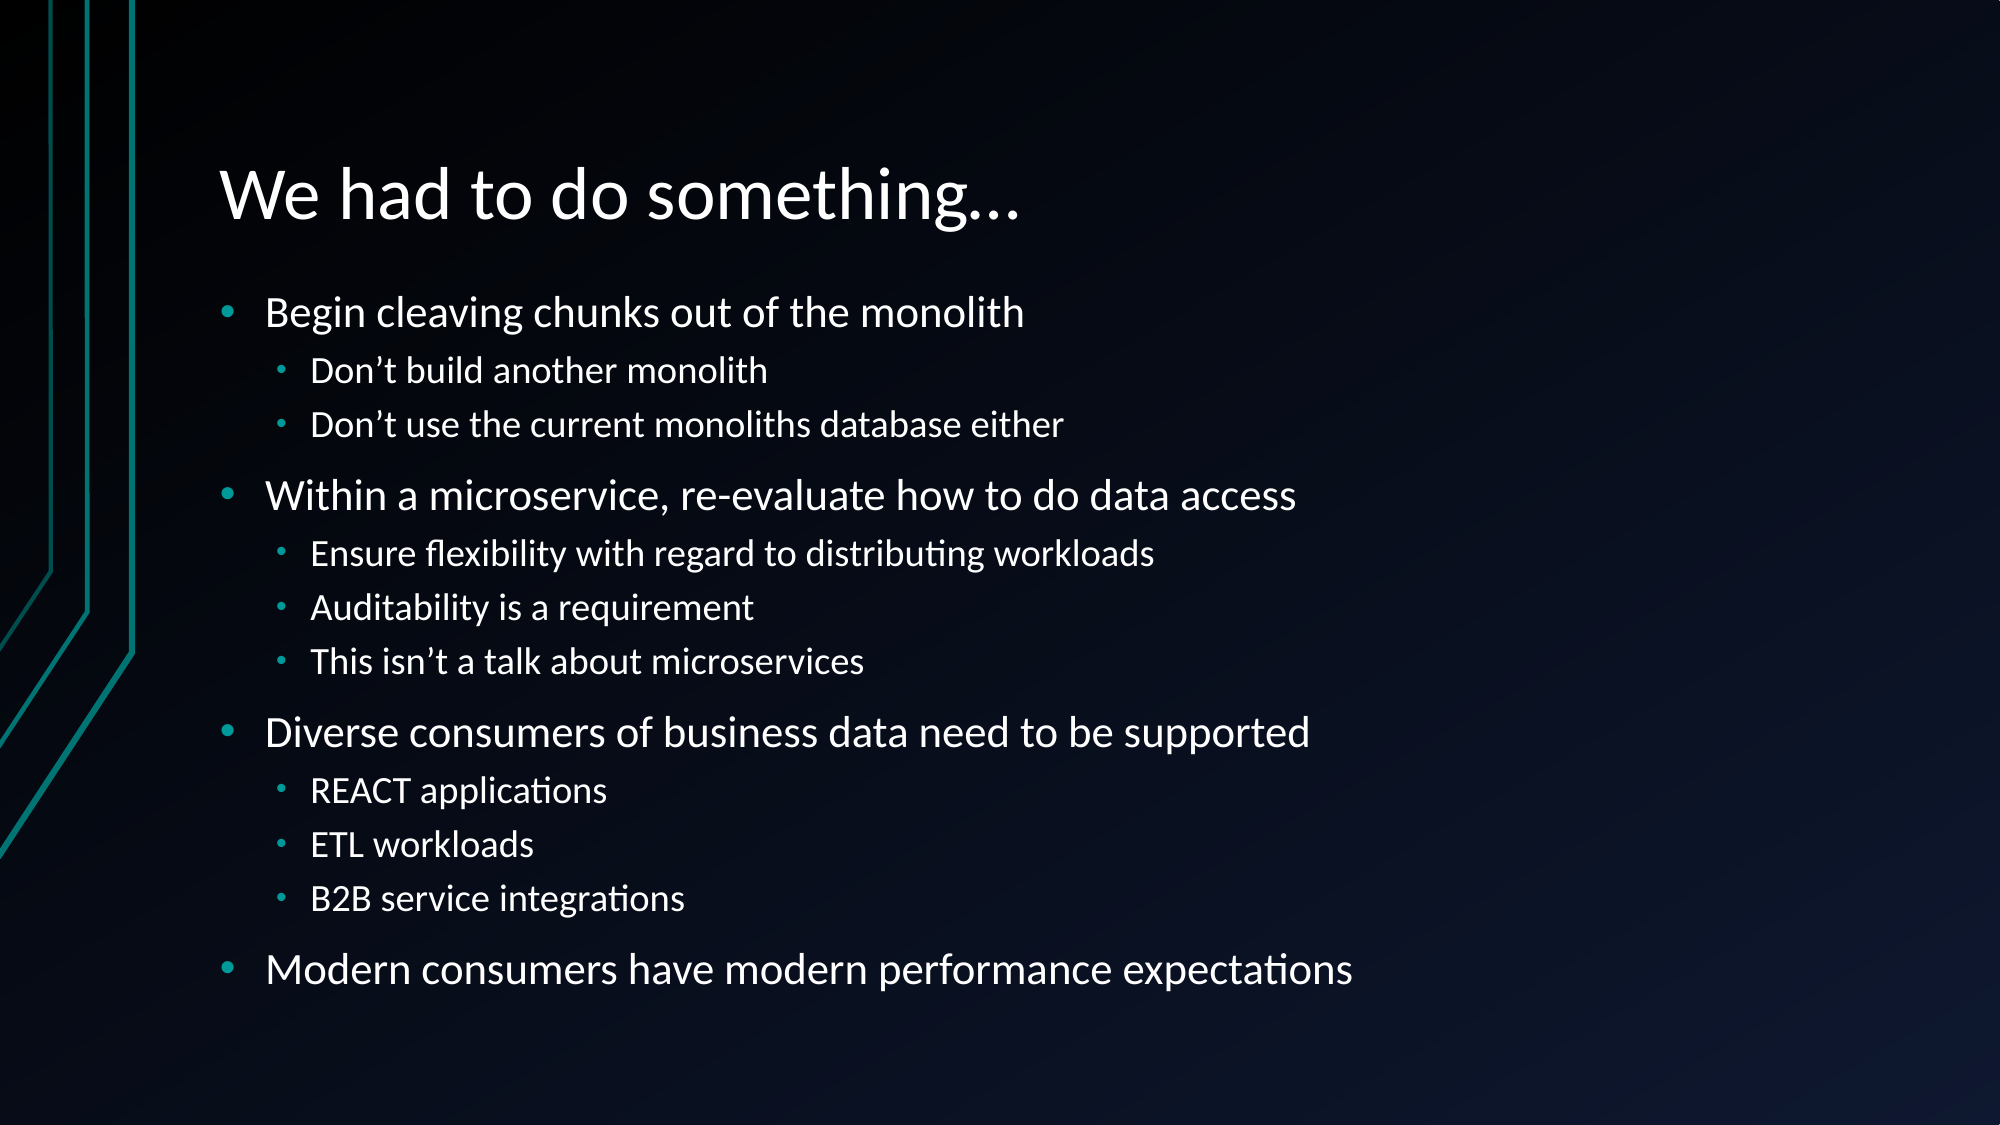

# We had to do something…
Begin cleaving chunks out of the monolith
Don’t build another monolith
Don’t use the current monoliths database either
Within a microservice, re-evaluate how to do data access
Ensure flexibility with regard to distributing workloads
Auditability is a requirement
This isn’t a talk about microservices
Diverse consumers of business data need to be supported
REACT applications
ETL workloads
B2B service integrations
Modern consumers have modern performance expectations